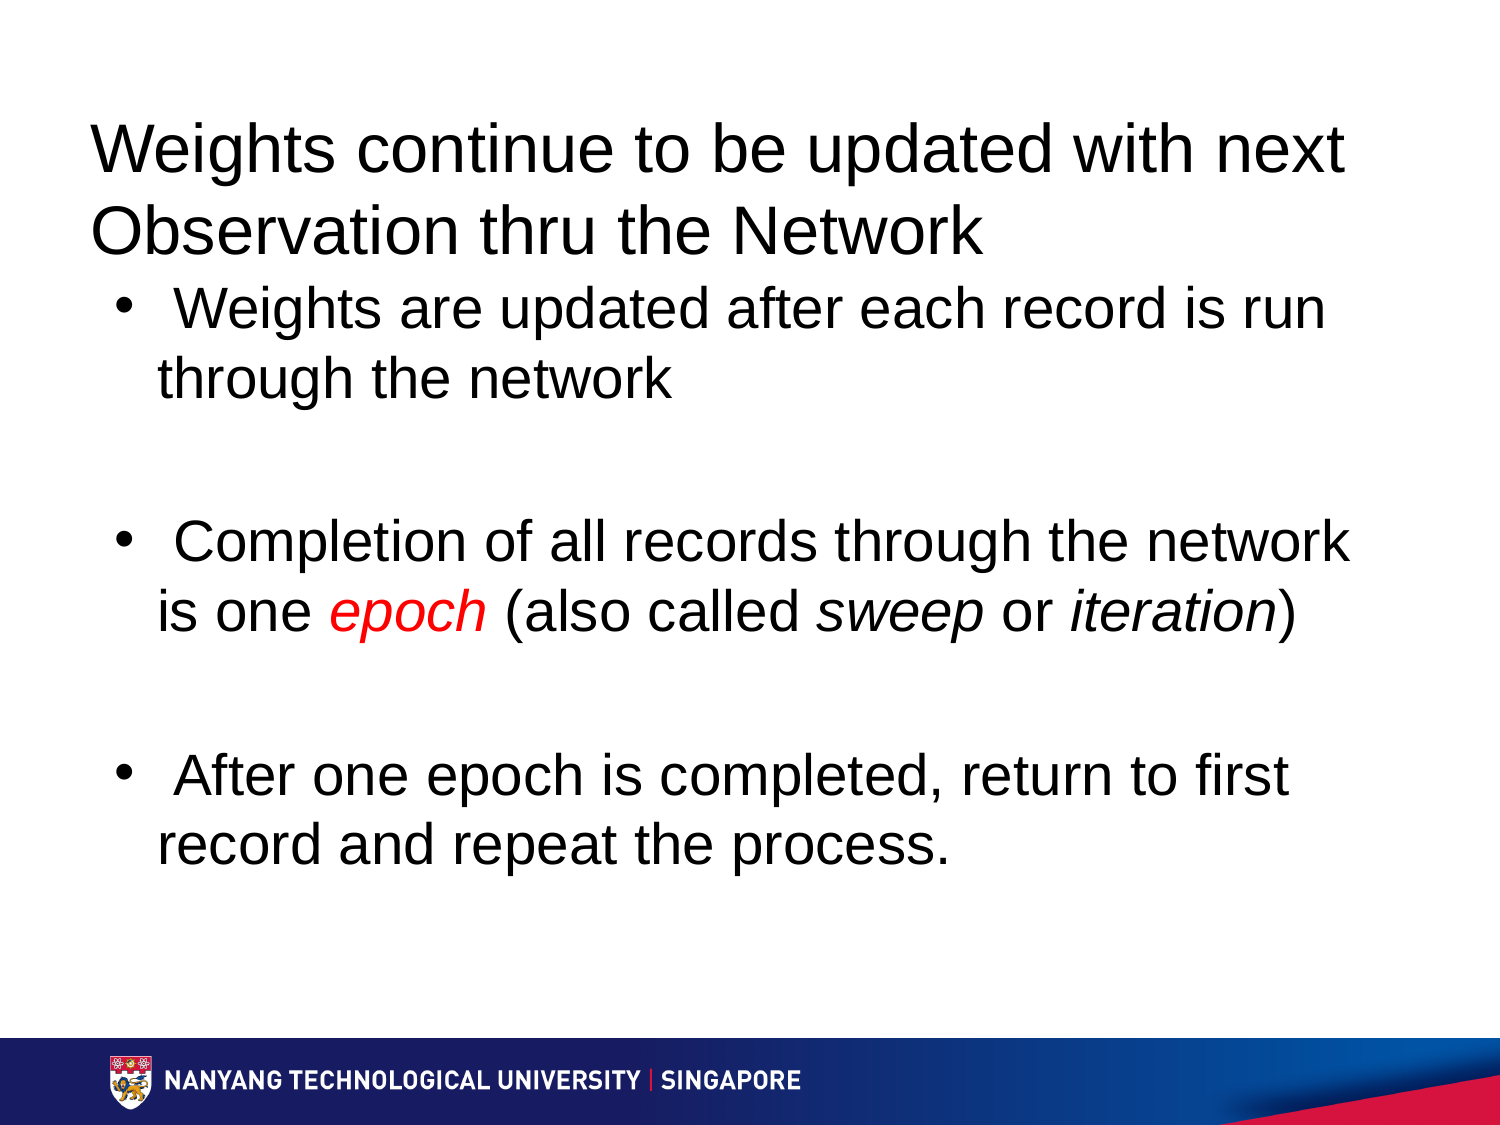

# Weights continue to be updated with next Observation thru the Network
 Weights are updated after each record is run through the network

 Completion of all records through the network is one epoch (also called sweep or iteration)

 After one epoch is completed, return to first record and repeat the process.